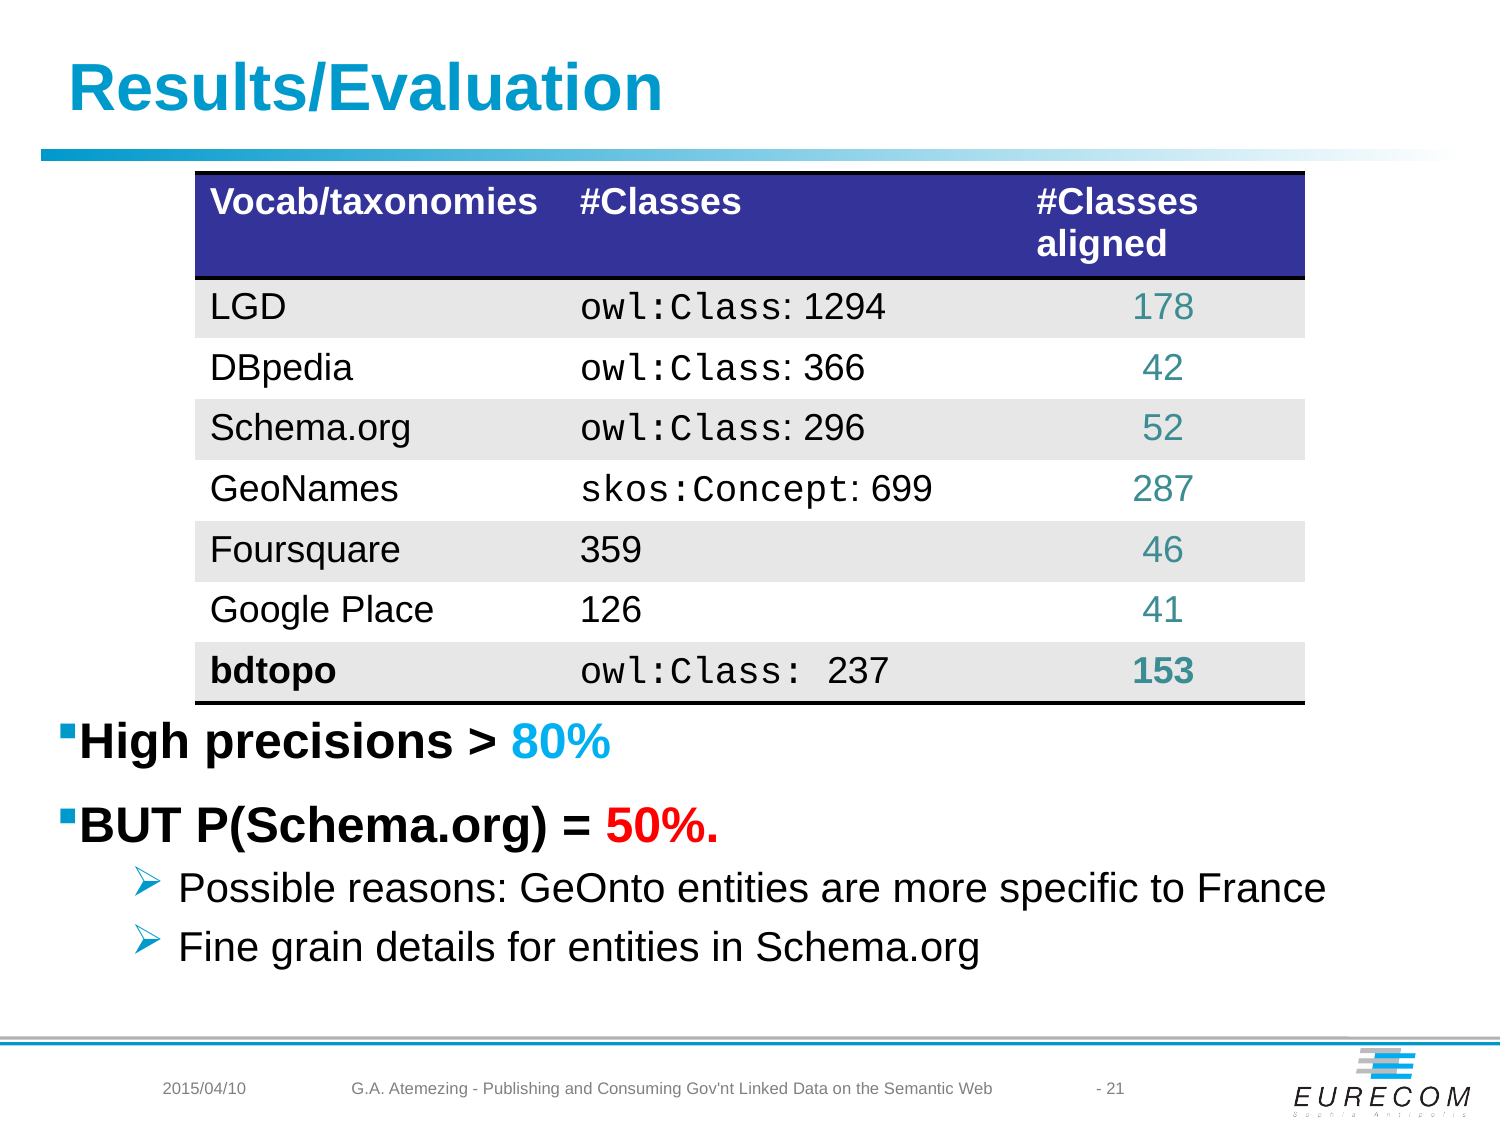

# Results/Evaluation

High precisions > 80%
BUT P(Schema.org) = 50%.
Possible reasons: GeOnto entities are more specific to France
Fine grain details for entities in Schema.org
| Vocab/taxonomies | #Classes | #Classes aligned |
| --- | --- | --- |
| LGD | owl:Class: 1294 | 178 |
| DBpedia | owl:Class: 366 | 42 |
| Schema.org | owl:Class: 296 | 52 |
| GeoNames | skos:Concept: 699 | 287 |
| Foursquare | 359 | 46 |
| Google Place | 126 | 41 |
| bdtopo | owl:Class: 237 | 153 |
2015/04/10
G.A. Atemezing - Publishing and Consuming Gov'nt Linked Data on the Semantic Web
- 21